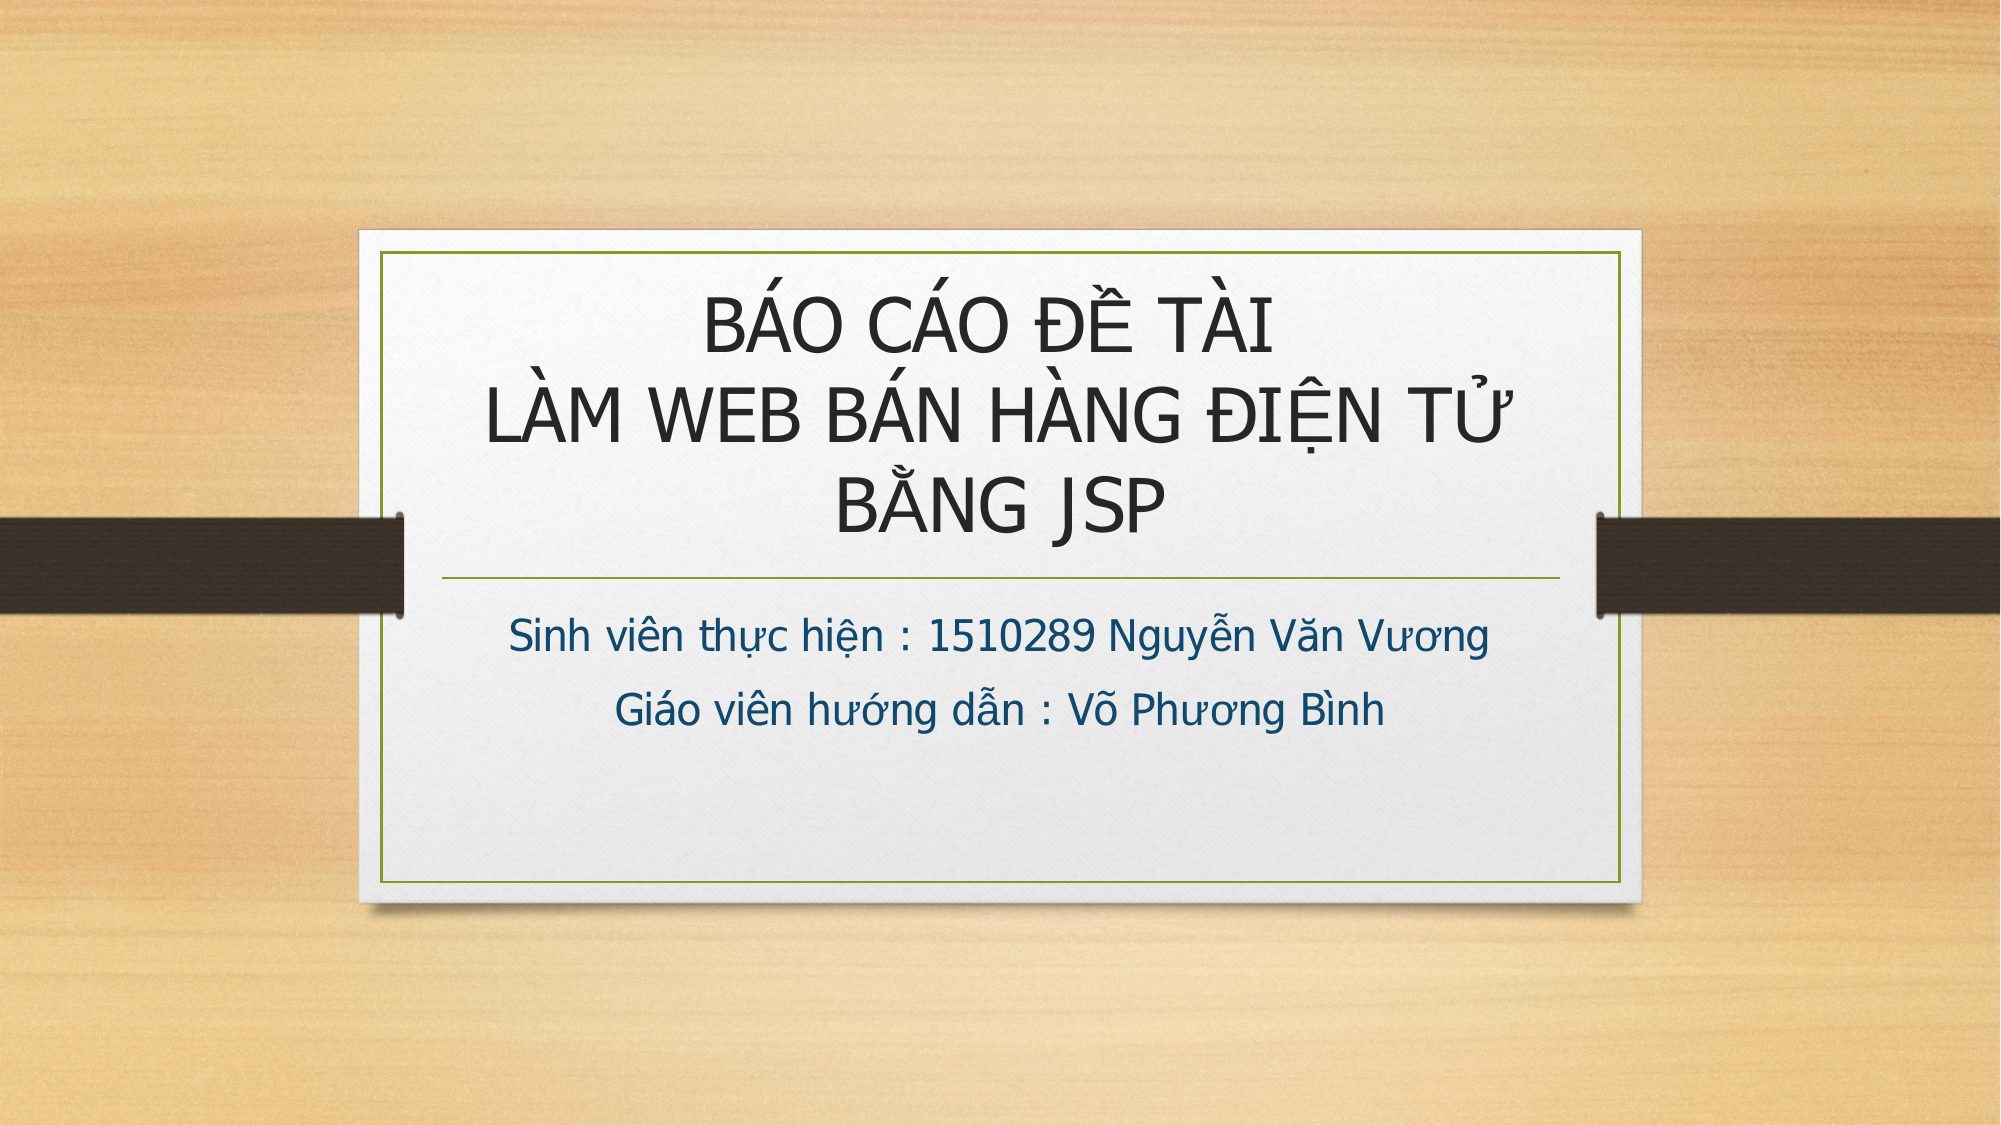

# BÁO CÁO ĐỀ TÀI LÀM WEB BÁN HÀNG ĐIỆN TỬ BẰNG JSP
Sinh viên thực hiện : 1510289 Nguyễn Văn Vương
Giáo viên hướng dẫn : Võ Phương Bình